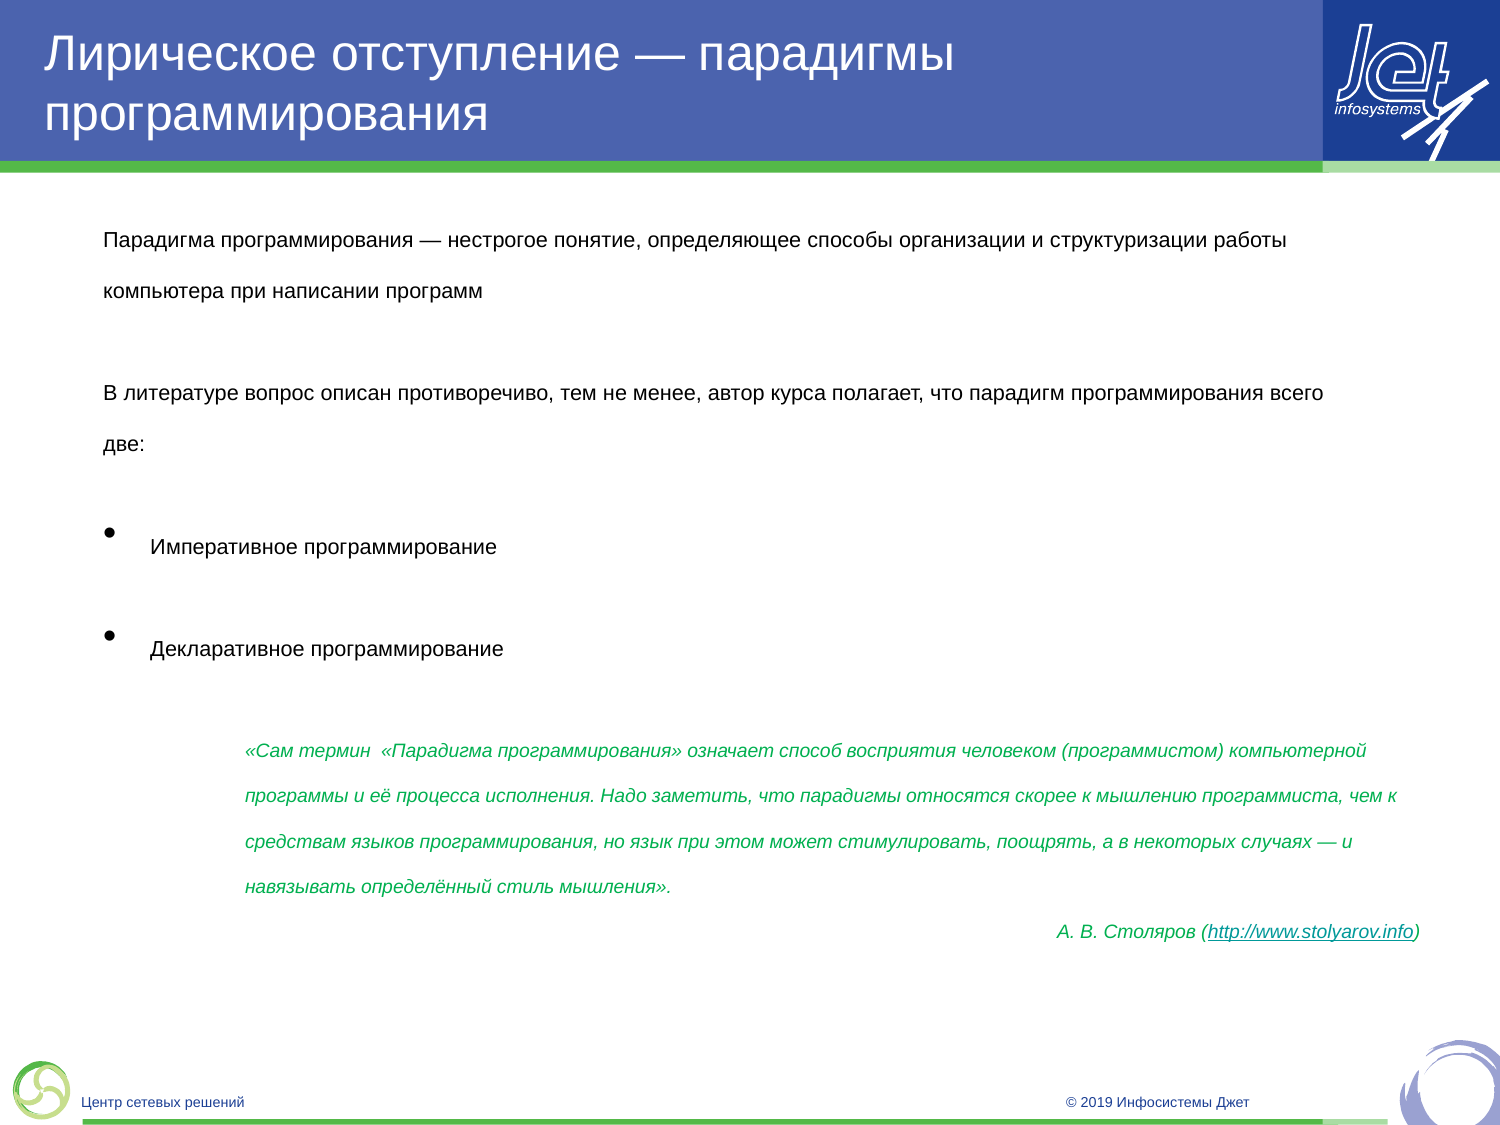

# Лирическое отступление — парадигмы программирования
Парадигма программирования — нестрогое понятие, определяющее способы организации и структуризации работы компьютера при написании программ

В литературе вопрос описан противоречиво, тем не менее, автор курса полагает, что парадигм программирования всего две:

Императивное программирование

Декларативное программирование

«Сам термин  «Парадигма программирования» означает способ восприятия человеком (программистом) компьютерной программы и её процесса исполнения. Надо заметить, что парадигмы относятся скорее к мышлению программиста, чем к средствам языков программирования, но язык при этом может стимулировать, поощрять, а в некоторых случаях — и навязывать определённый стиль мышления».
А. В. Столяров (http://www.stolyarov.info)